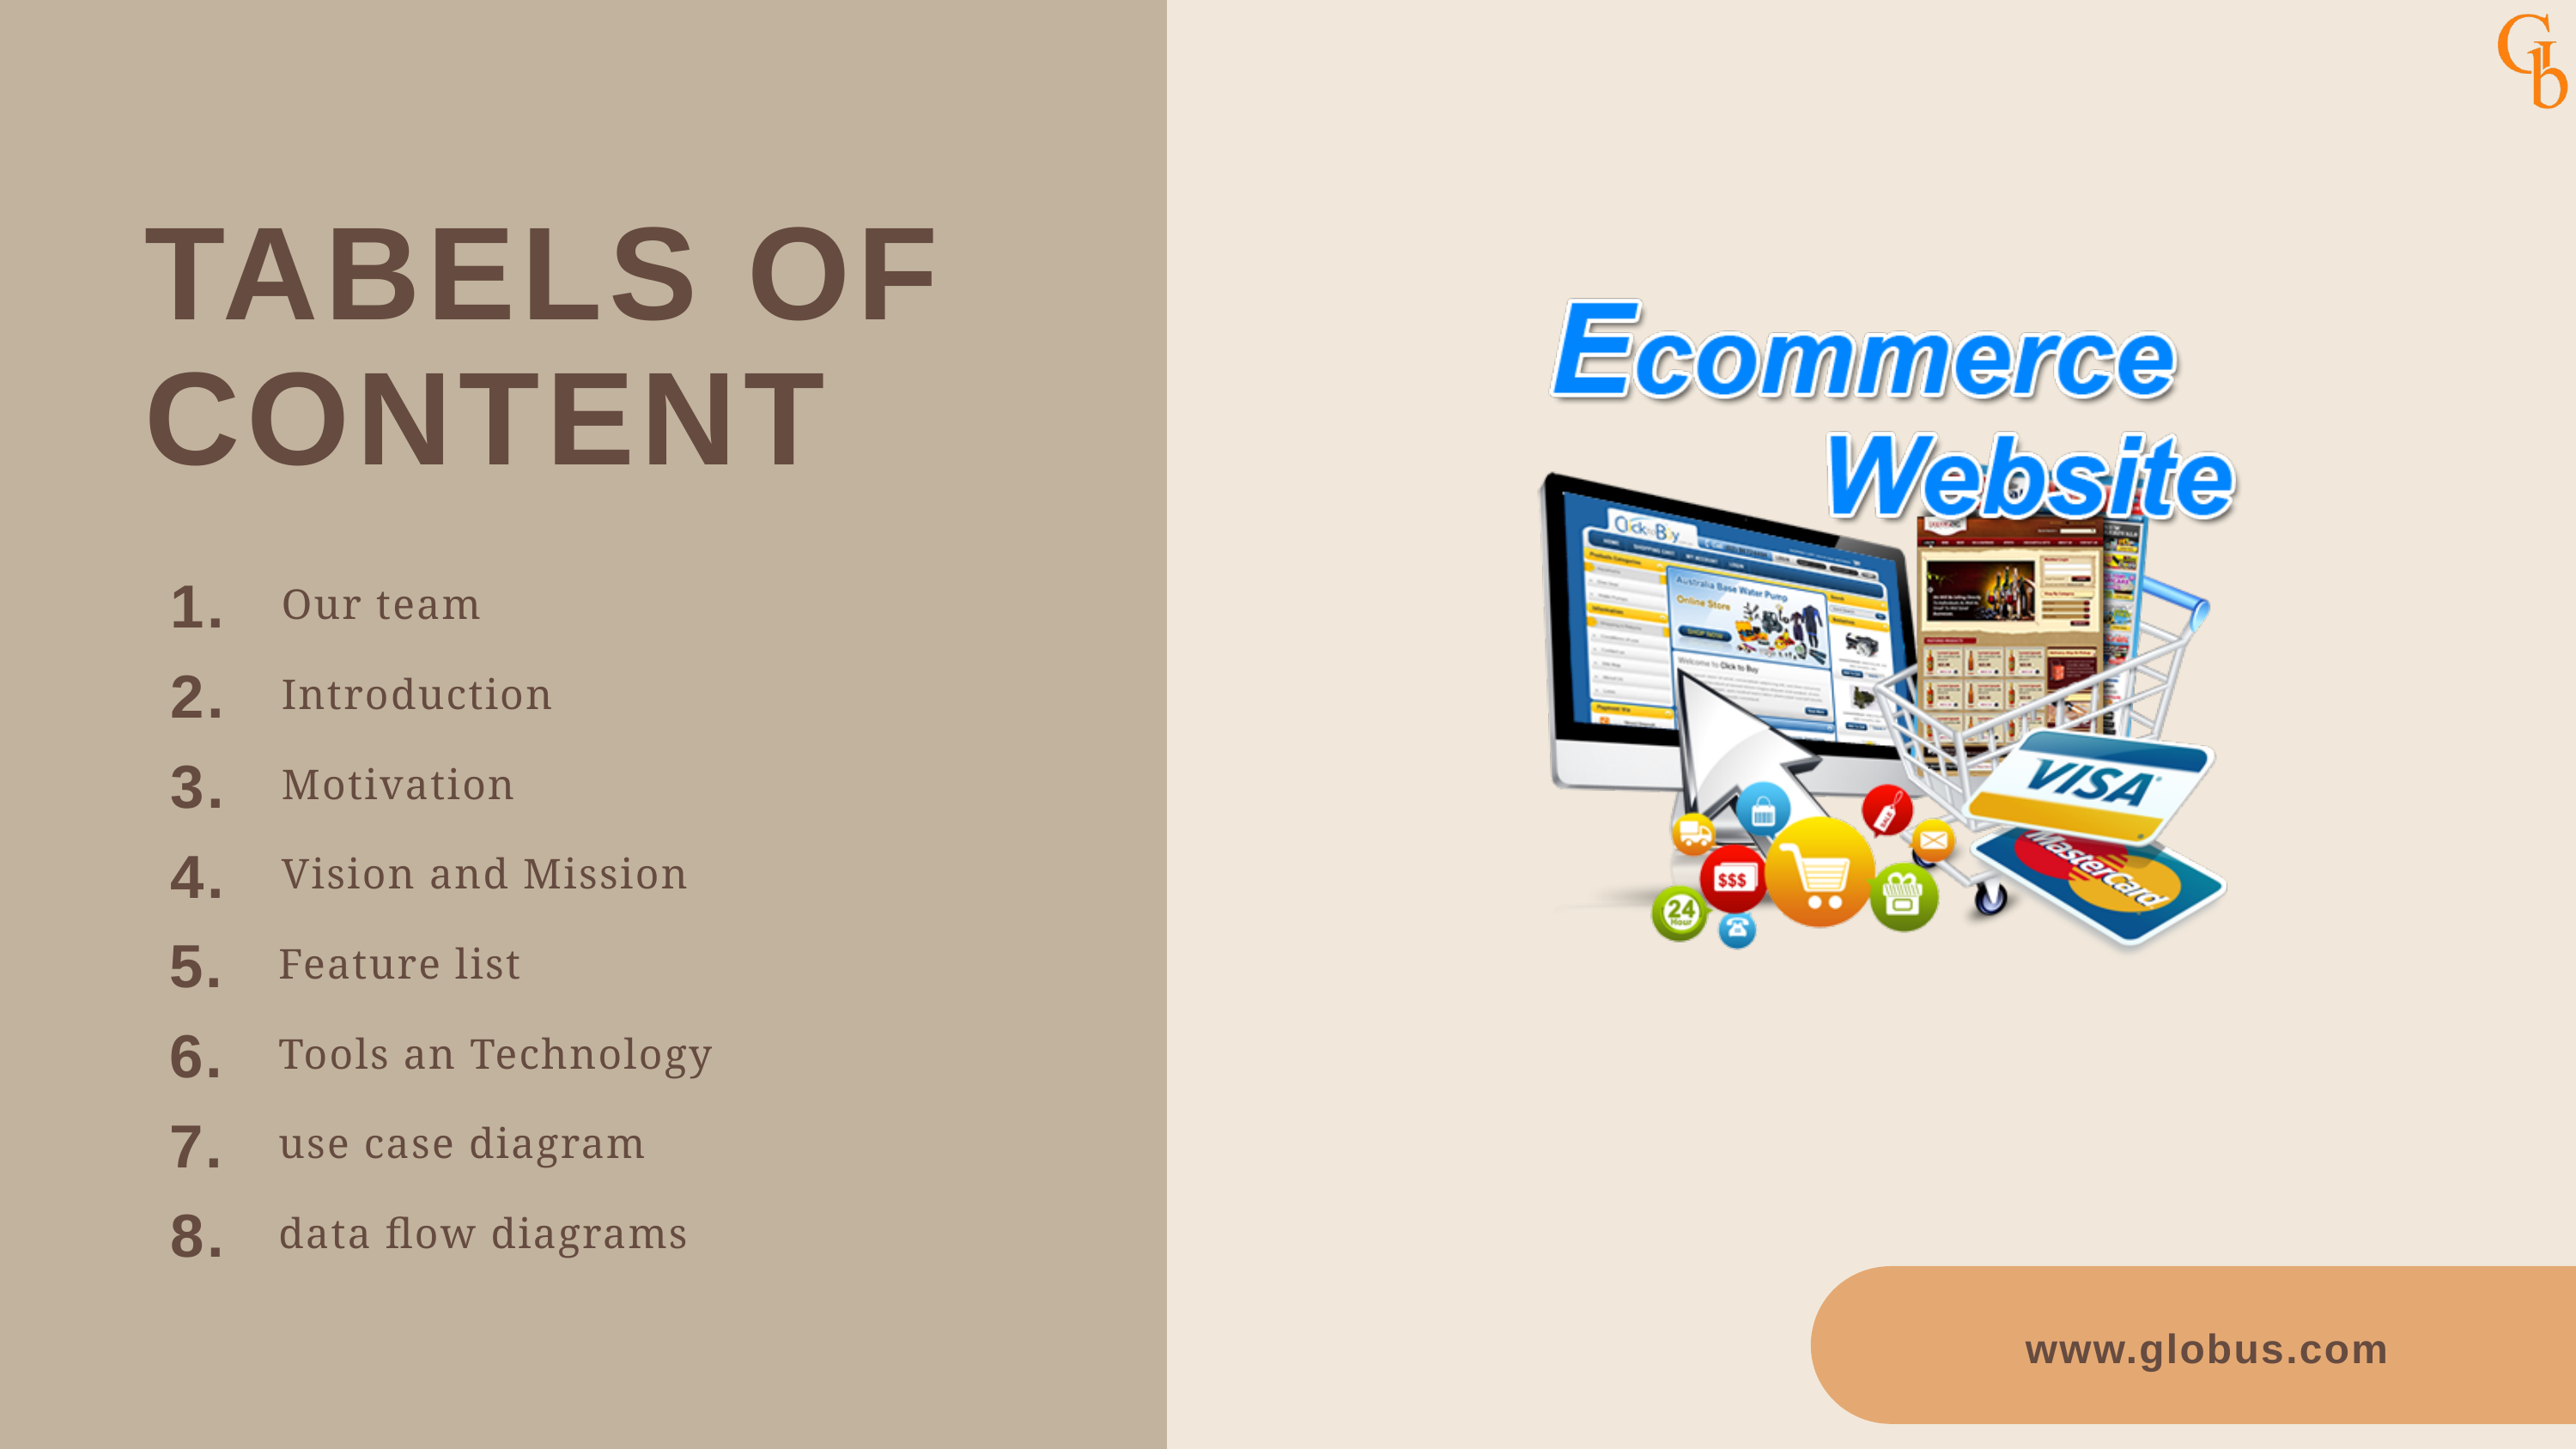

TABELS OF
CONTENT
1.
Our team
2.
Introduction
3.
Motivation
4.
Vision and Mission
5.
Feature list

6.
Tools an Technology
7.
use case diagram
8.
data flow diagrams
www.globus.com